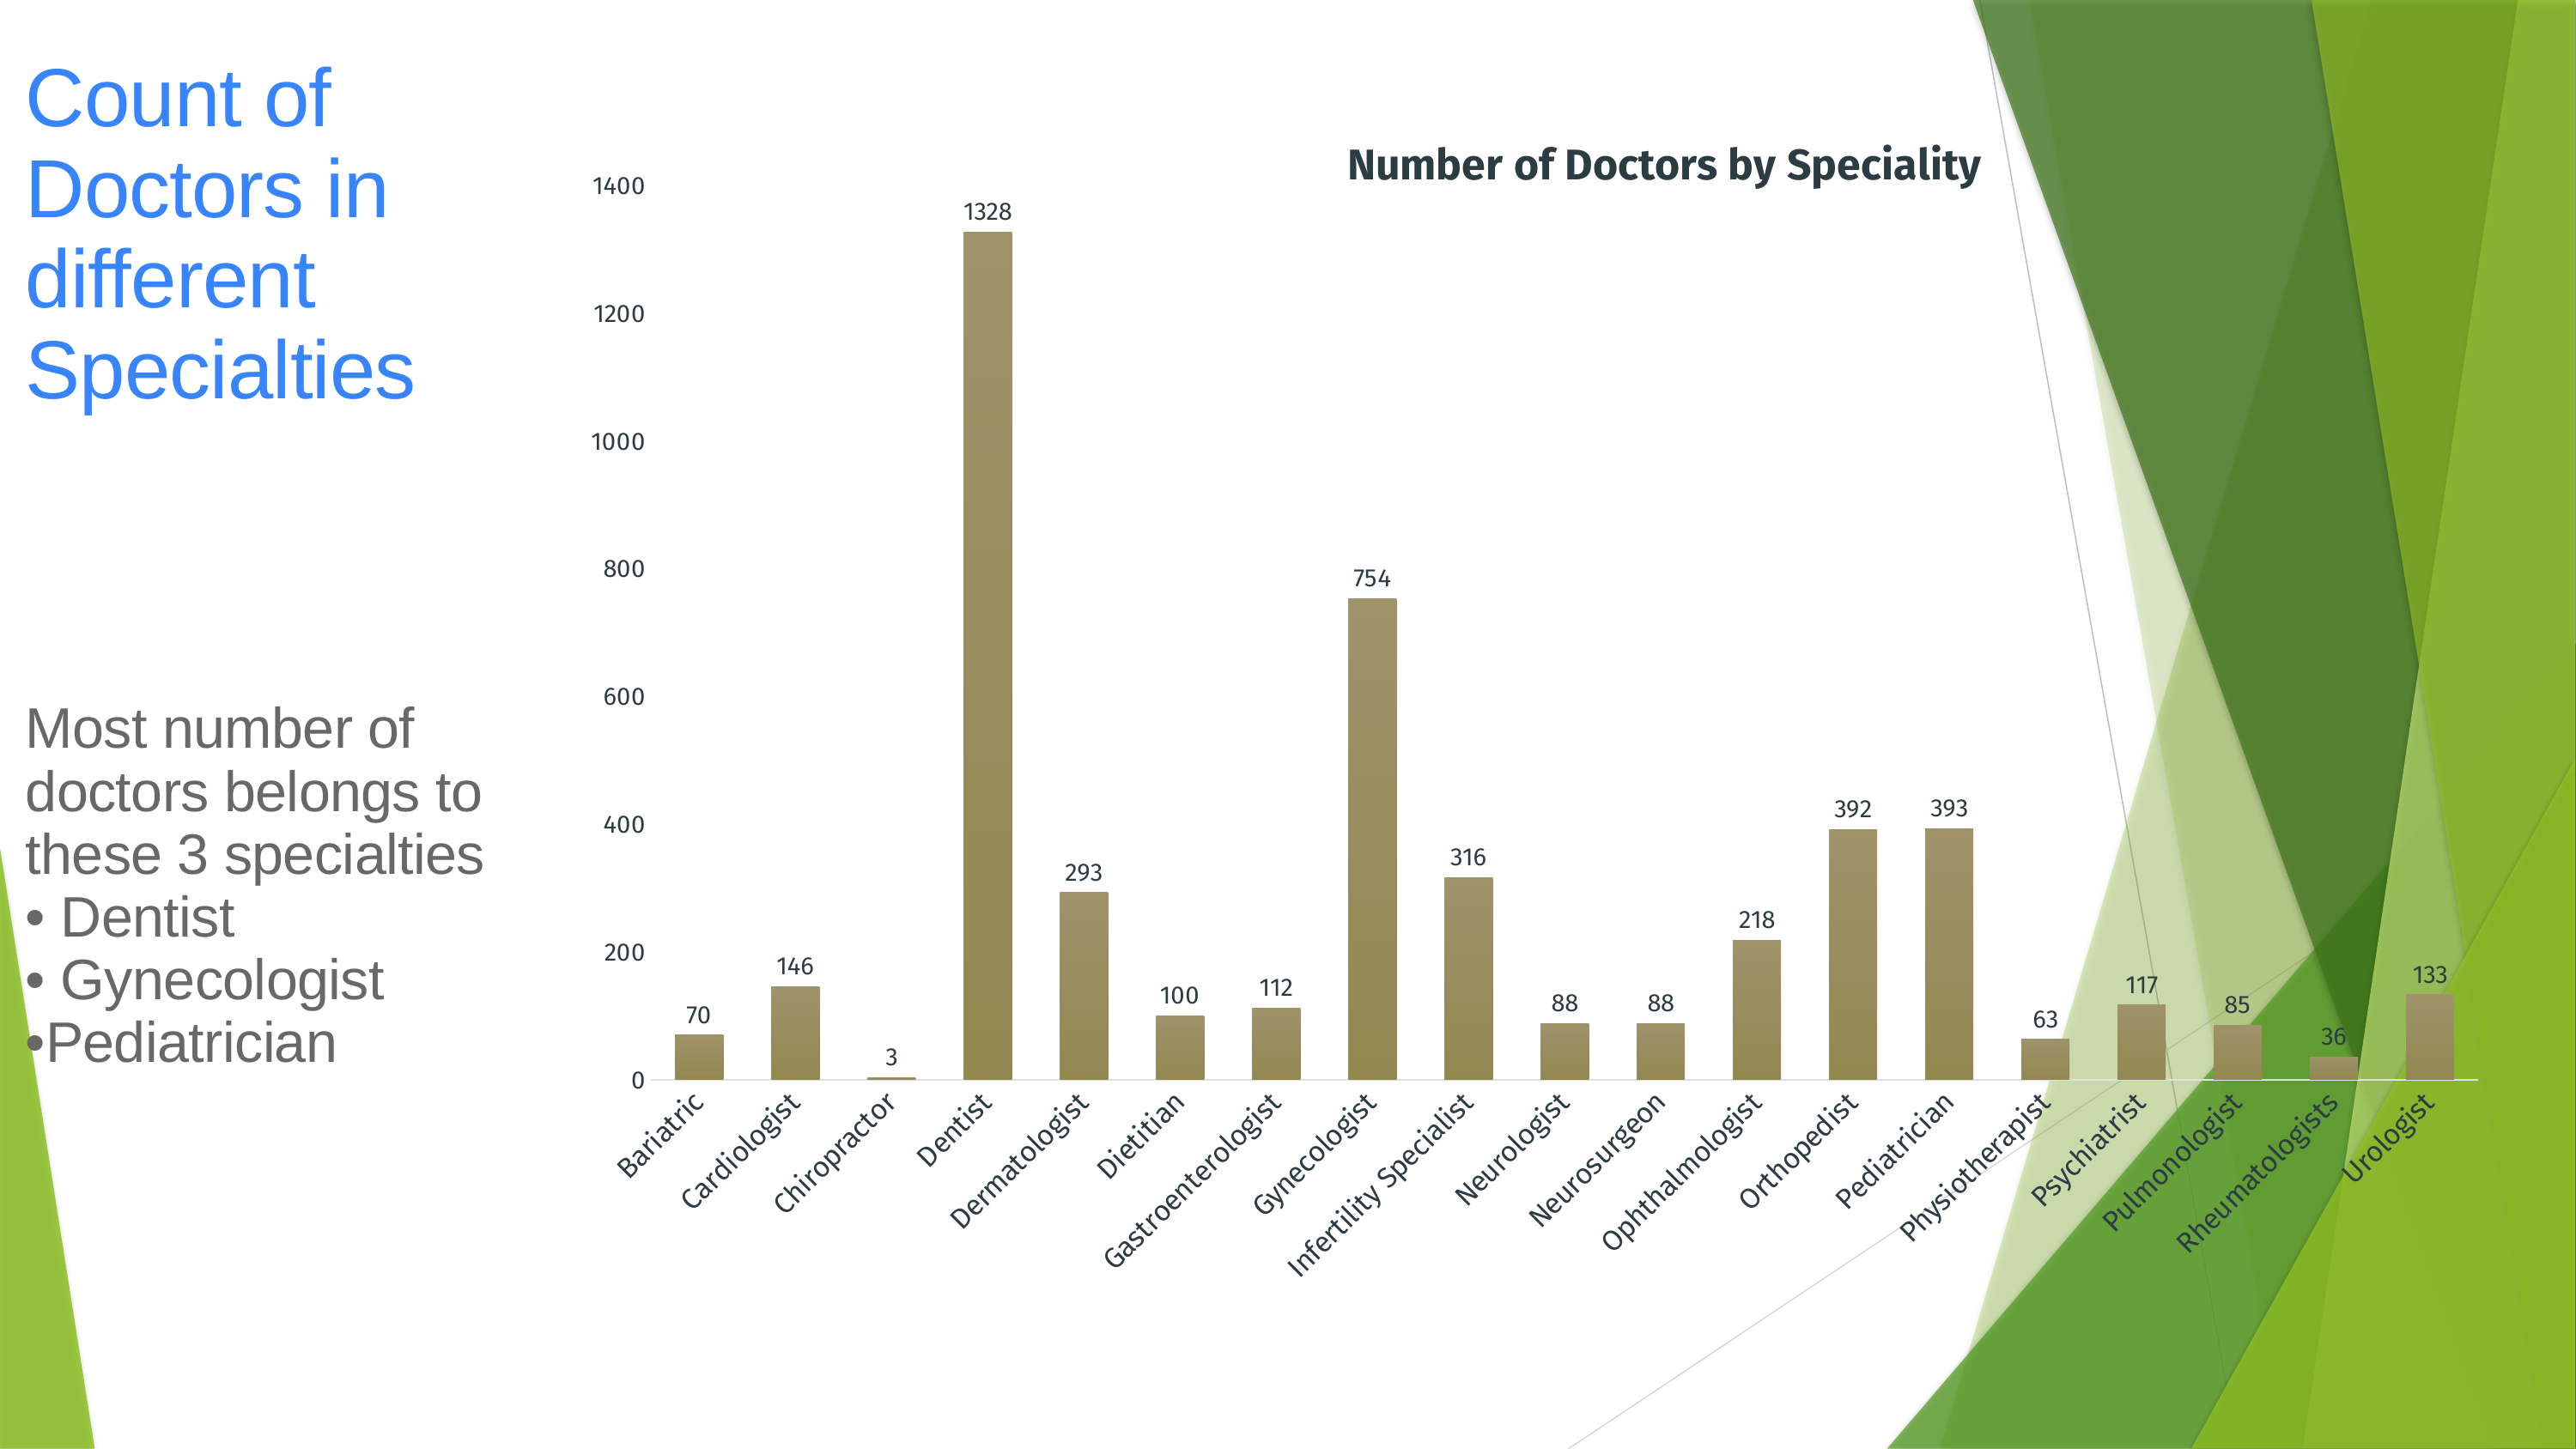

Count of Doctors in different Specialties

### Chart: Number of Doctors by Speciality

| Category | Total |
|---|---|
| Bariatric | 70.0 |
| Cardiologist | 146.0 |
| Chiropractor | 3.0 |
| Dentist | 1328.0 |
| Dermatologist | 293.0 |
| Dietitian | 100.0 |
| Gastroenterologist | 112.0 |
| Gynecologist | 754.0 |
| Infertility Specialist | 316.0 |
| Neurologist | 88.0 |
| Neurosurgeon | 88.0 |
| Ophthalmologist | 218.0 |
| Orthopedist | 392.0 |
| Pediatrician | 393.0 |
| Physiotherapist | 63.0 |
| Psychiatrist | 117.0 |
| Pulmonologist | 85.0 |
| Rheumatologists | 36.0 |
| Urologist | 133.0 |
Most number of doctors belongs to these 3 specialties
• Dentist
• Gynecologist
•Pediatrician